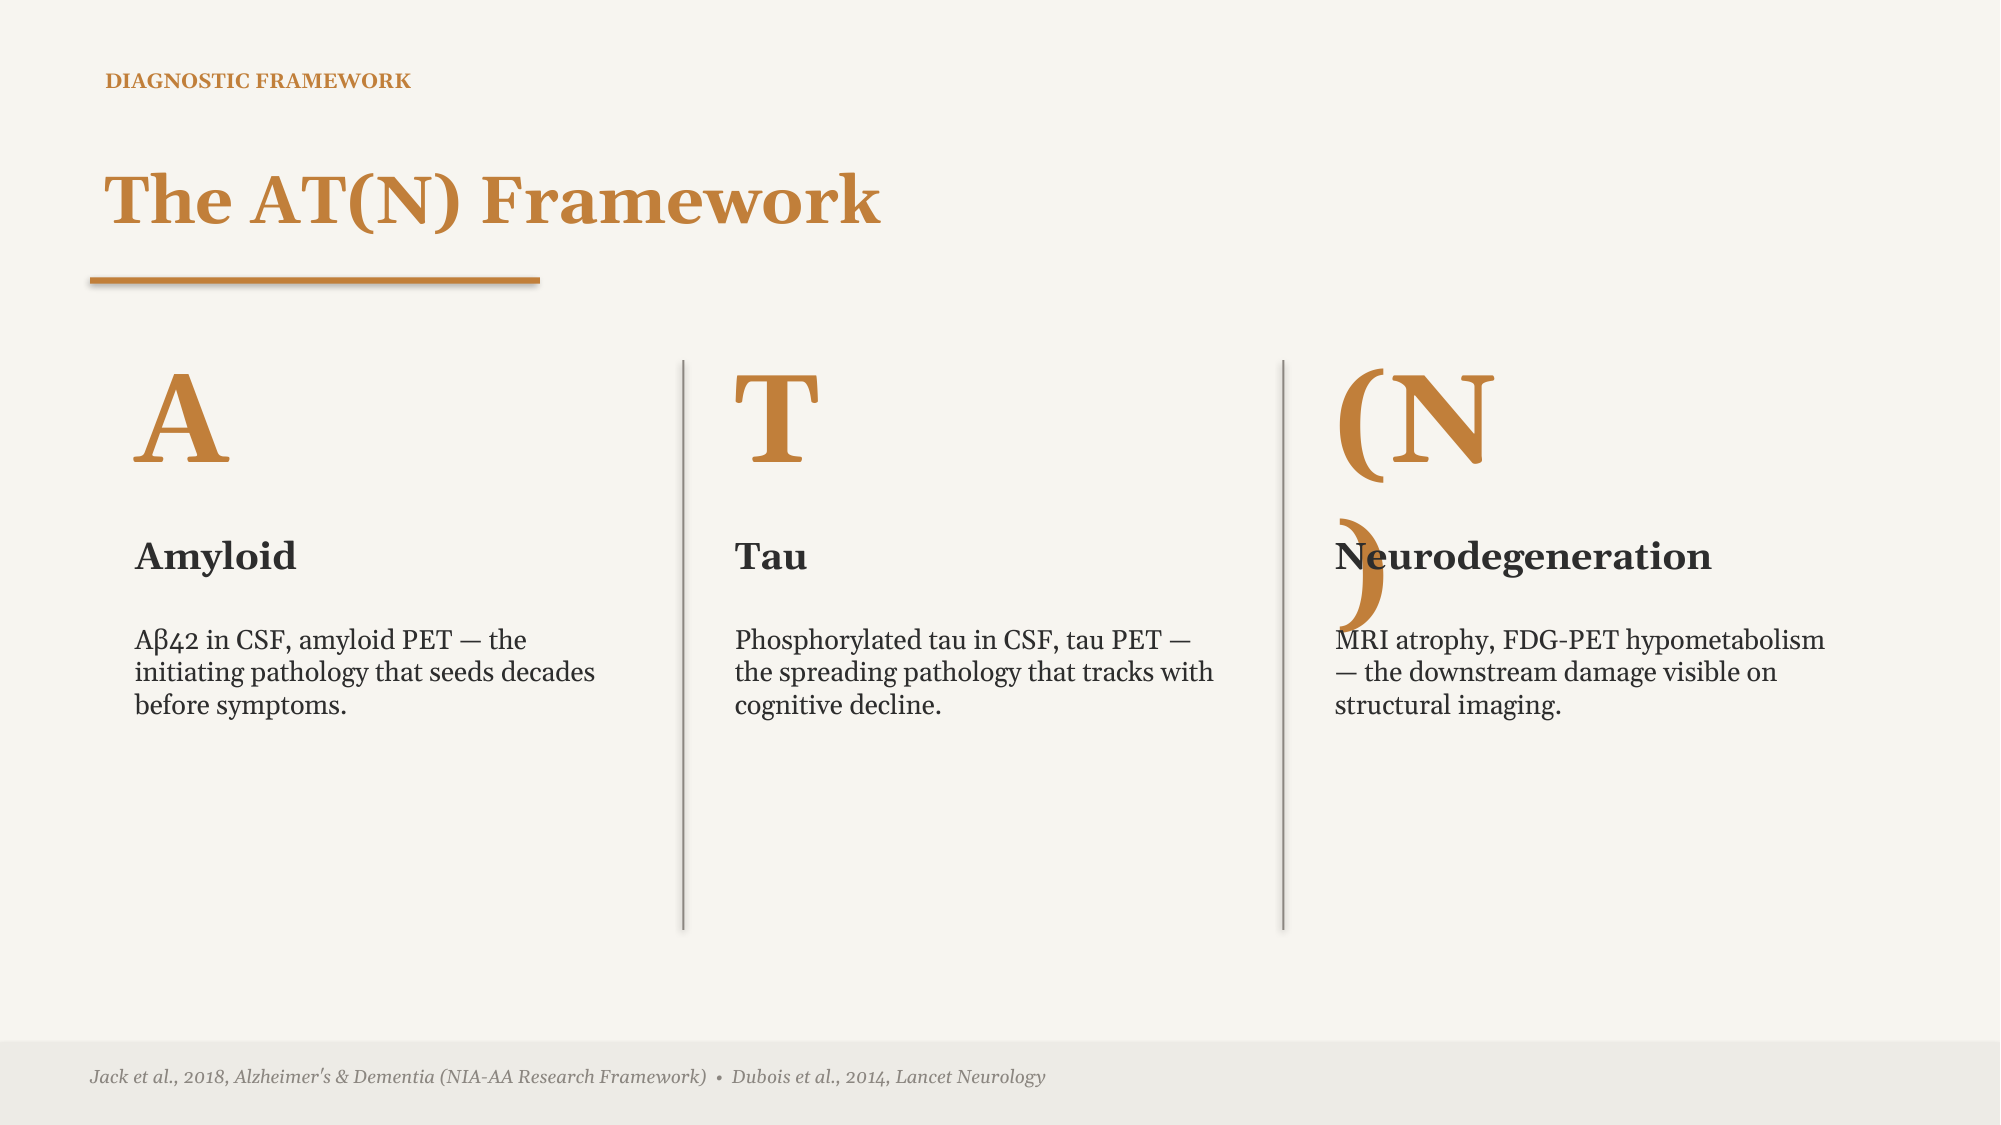

DIAGNOSTIC FRAMEWORK
The AT(N) Framework

A
T
(N)

Amyloid
Tau
Neurodegeneration
Aβ42 in CSF, amyloid PET — the initiating pathology that seeds decades before symptoms.
Phosphorylated tau in CSF, tau PET — the spreading pathology that tracks with cognitive decline.
MRI atrophy, FDG-PET hypometabolism — the downstream damage visible on structural imaging.

Jack et al., 2018, Alzheimer's & Dementia (NIA-AA Research Framework)  •  Dubois et al., 2014, Lancet Neurology